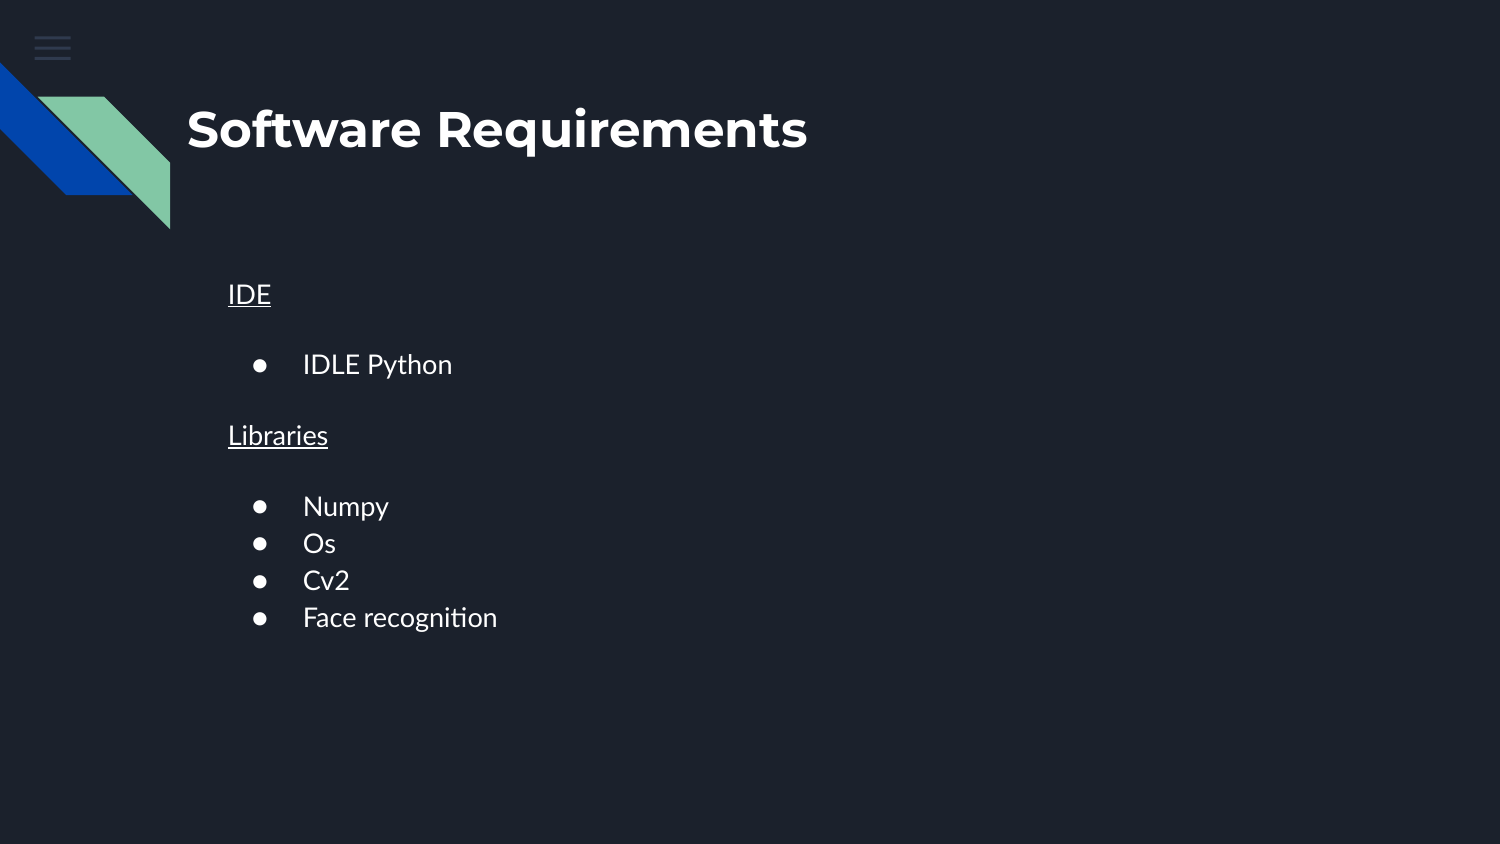

# Software Requirements
IDE
IDLE Python
Libraries
Numpy
Os
Cv2
Face recognition